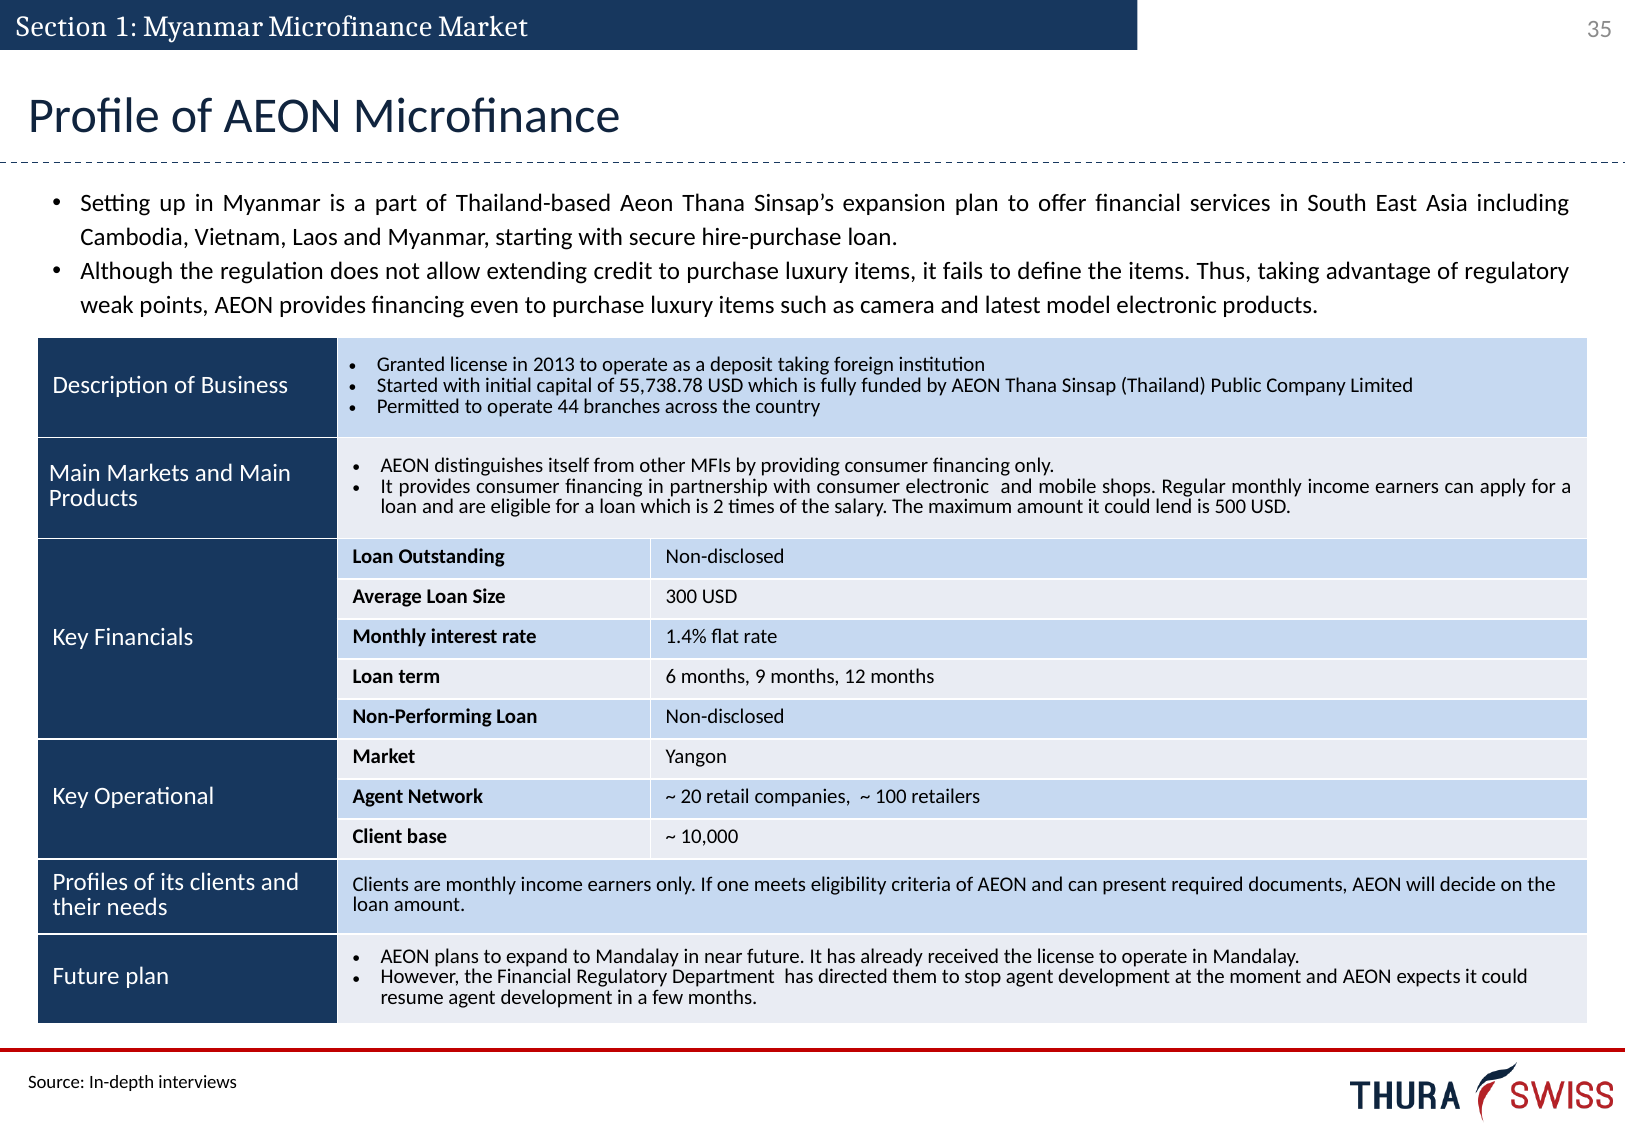

Section 1: Myanmar Microfinance Market
Profile of AEON Microfinance
Setting up in Myanmar is a part of Thailand-based Aeon Thana Sinsap’s expansion plan to offer financial services in South East Asia including Cambodia, Vietnam, Laos and Myanmar, starting with secure hire-purchase loan.
Although the regulation does not allow extending credit to purchase luxury items, it fails to define the items. Thus, taking advantage of regulatory weak points, AEON provides financing even to purchase luxury items such as camera and latest model electronic products.
| Description of Business | Granted license in 2013 to operate as a deposit taking foreign institution Started with initial capital of 55,738.78 USD which is fully funded by AEON Thana Sinsap (Thailand) Public Company Limited Permitted to operate 44 branches across the country |  |
| --- | --- | --- |
| Main Markets and Main Products | AEON distinguishes itself from other MFIs by providing consumer financing only. It provides consumer financing in partnership with consumer electronic and mobile shops. Regular monthly income earners can apply for a loan and are eligible for a loan which is 2 times of the salary. The maximum amount it could lend is 500 USD. |  |
| Key Financials | Loan Outstanding | Non-disclosed |
|  | Average Loan Size | 300 USD |
|  | Monthly interest rate | 1.4% flat rate |
|  | Loan term | 6 months, 9 months, 12 months |
|  | Non-Performing Loan | Non-disclosed |
| Key Operational | Market | Yangon |
|  | Agent Network | ~ 20 retail companies, ~ 100 retailers |
|  | Client base | ~ 10,000 |
| Profiles of its clients and their needs | Clients are monthly income earners only. If one meets eligibility criteria of AEON and can present required documents, AEON will decide on the loan amount. |  |
| Future plan | AEON plans to expand to Mandalay in near future. It has already received the license to operate in Mandalay. However, the Financial Regulatory Department has directed them to stop agent development at the moment and AEON expects it could resume agent development in a few months. |  |
Source: In-depth interviews